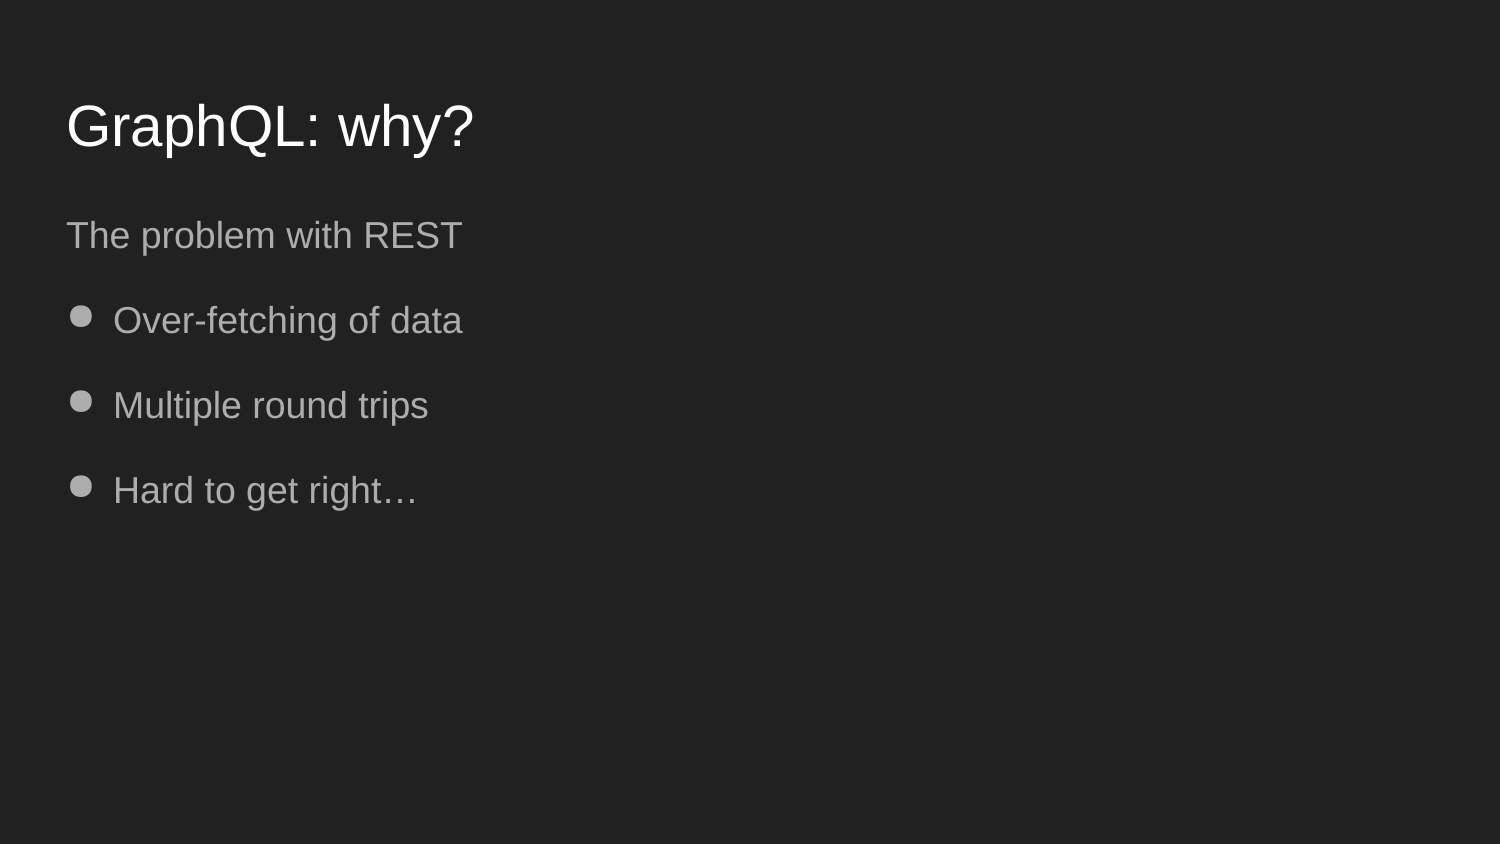

# GraphQL: why?
The problem with REST
Over-fetching of data
Multiple round trips
Hard to get right…